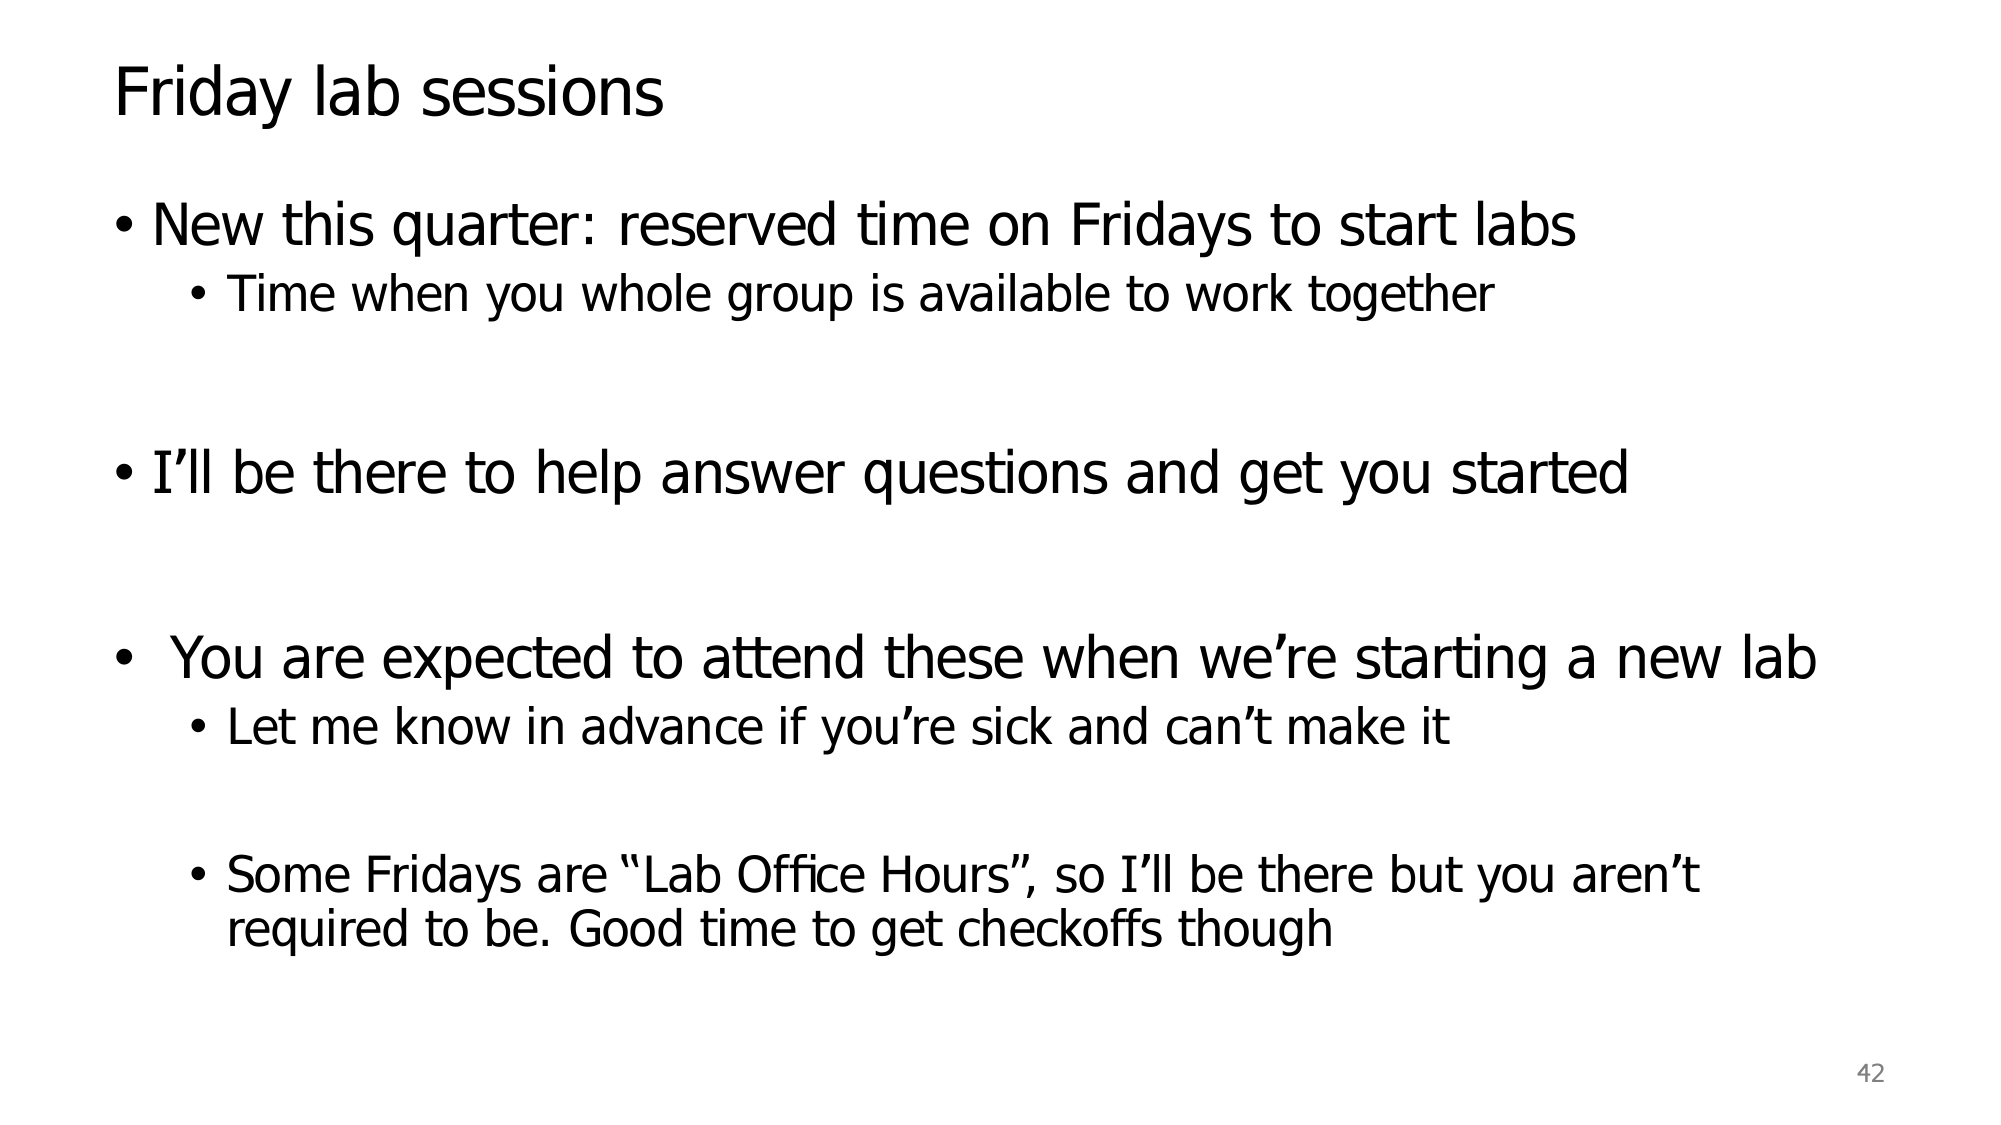

# Friday lab sessions
New this quarter: reserved time on Fridays to start labs
Time when you whole group is available to work together

I’ll be there to help answer questions and get you started

 You are expected to attend these when we’re starting a new lab
Let me know in advance if you’re sick and can’t make it

Some Fridays are “Lab Office Hours”, so I’ll be there but you aren’t required to be. Good time to get checkoffs though
42